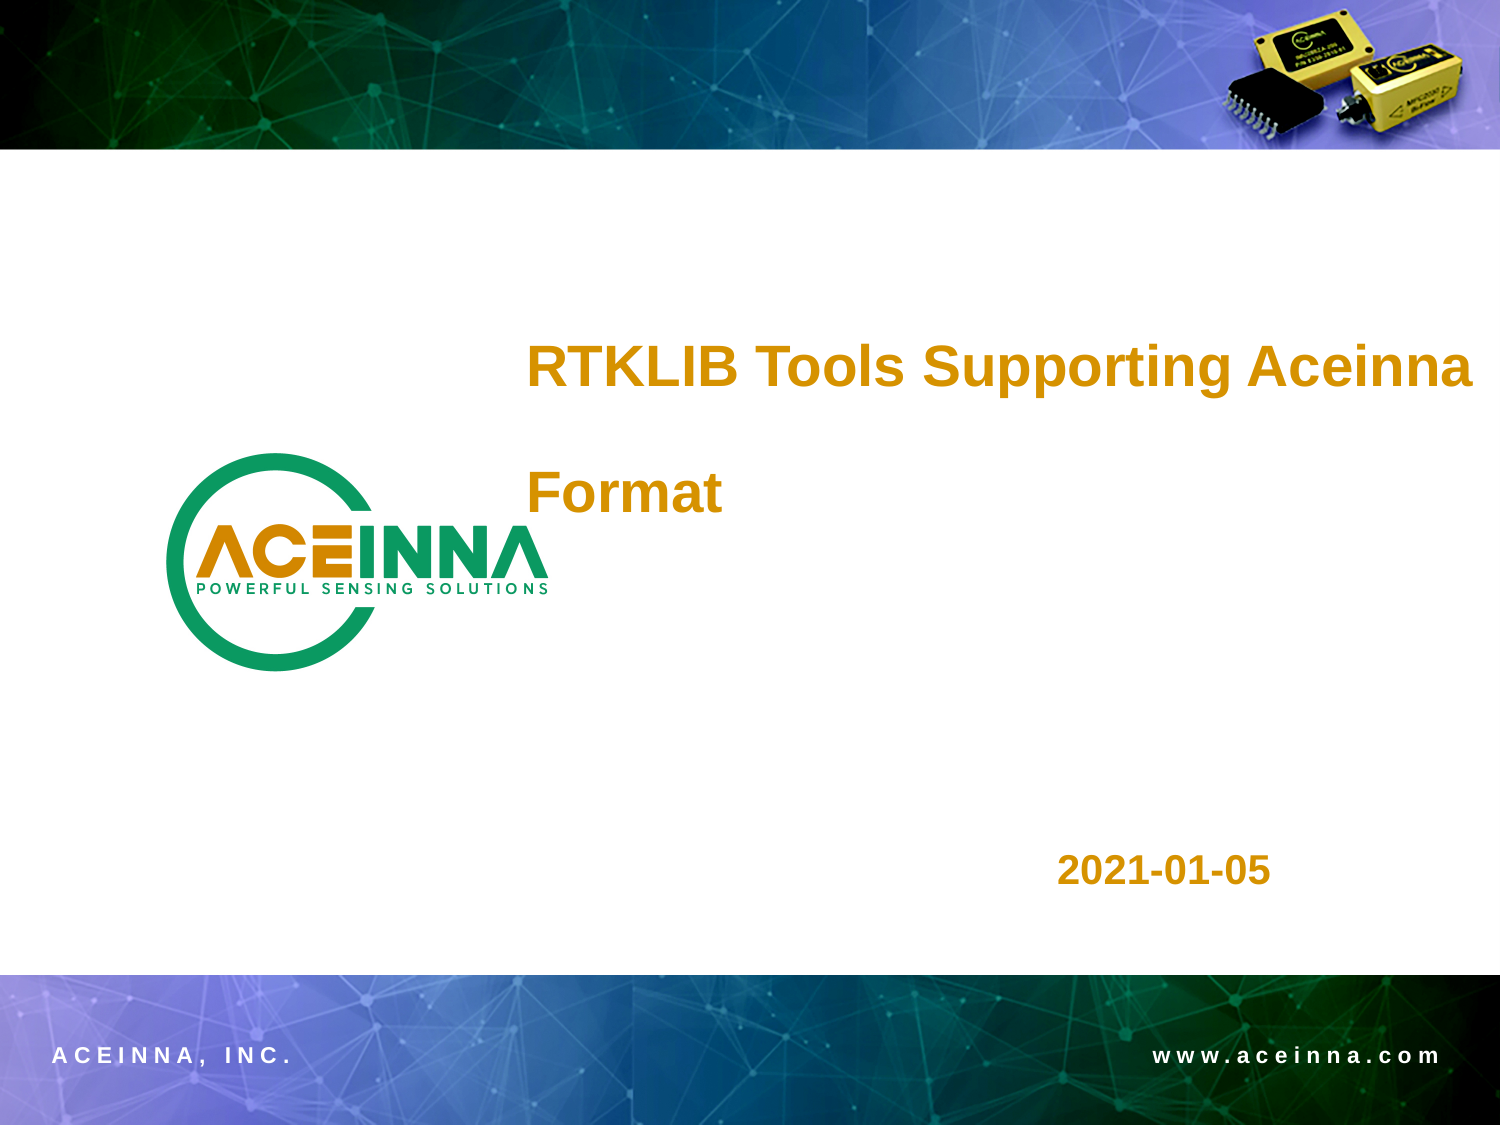

# RTKLIB Tools Supporting Aceinna Format
2021-01-05